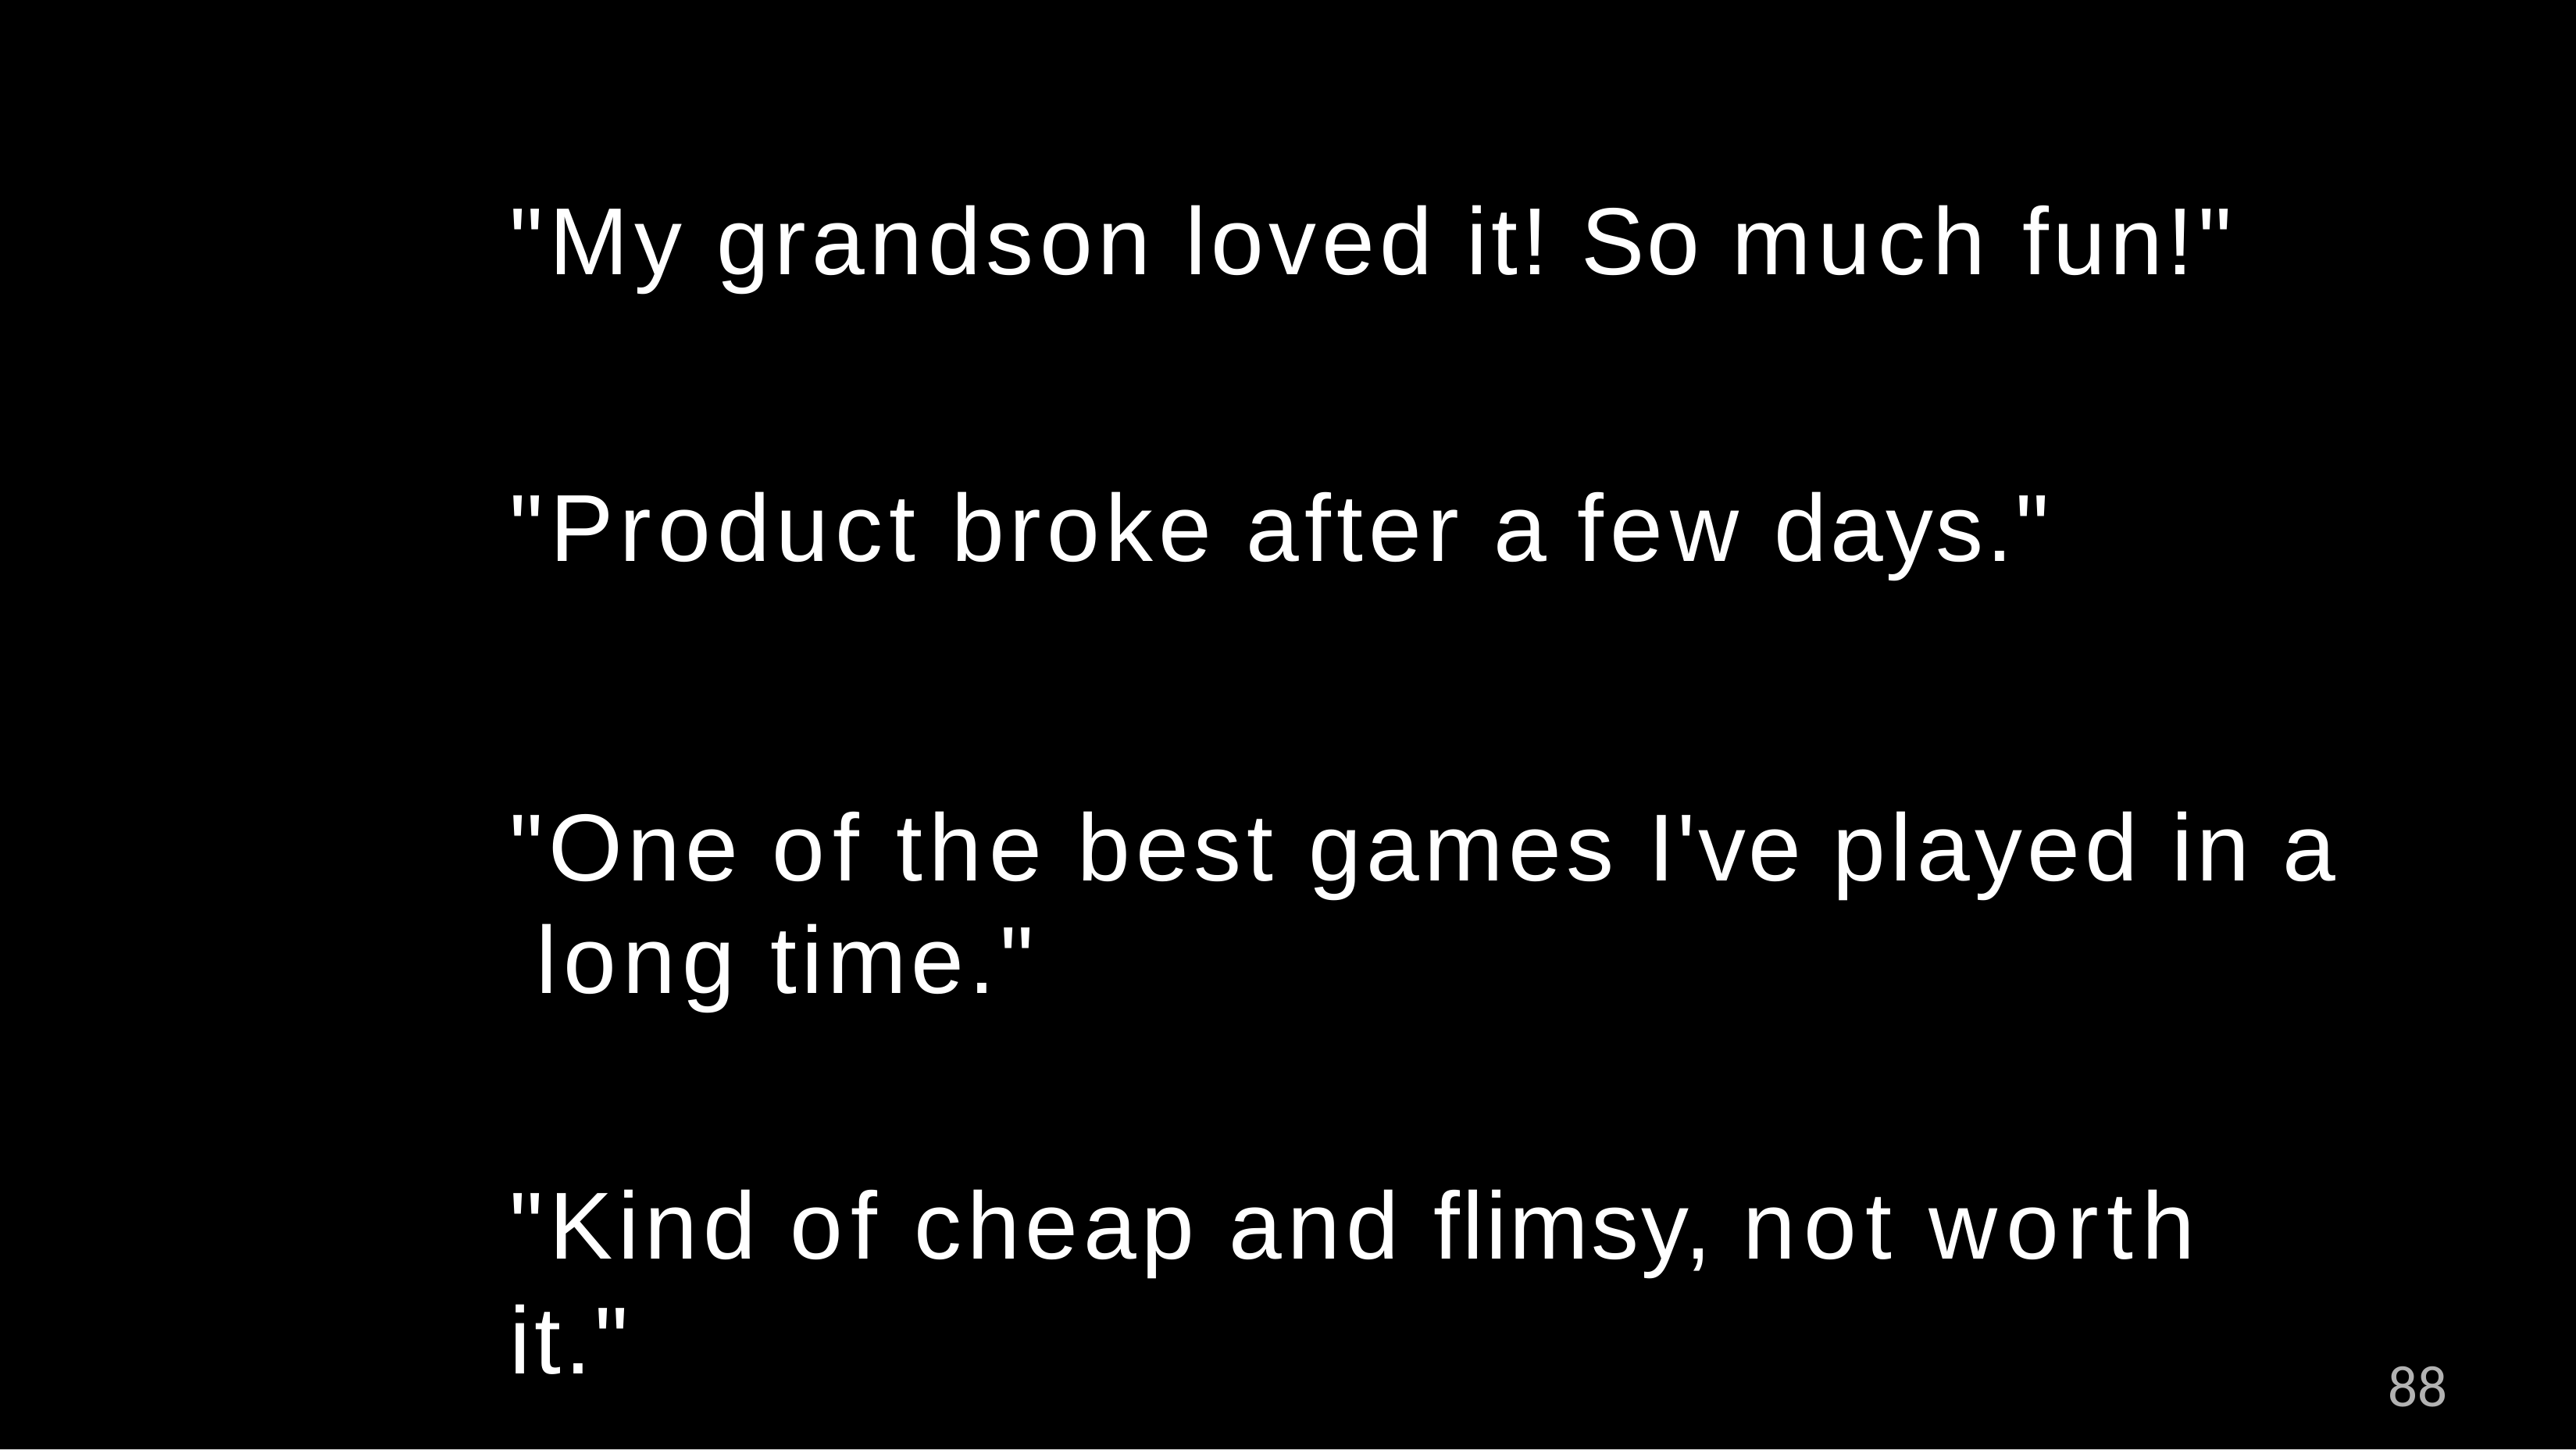

"My grandson loved it! So much fun!"

"Product broke after a few days."

"One of the best games I've played in a  long time."

"Kind of cheap and flimsy, not worth it."
88